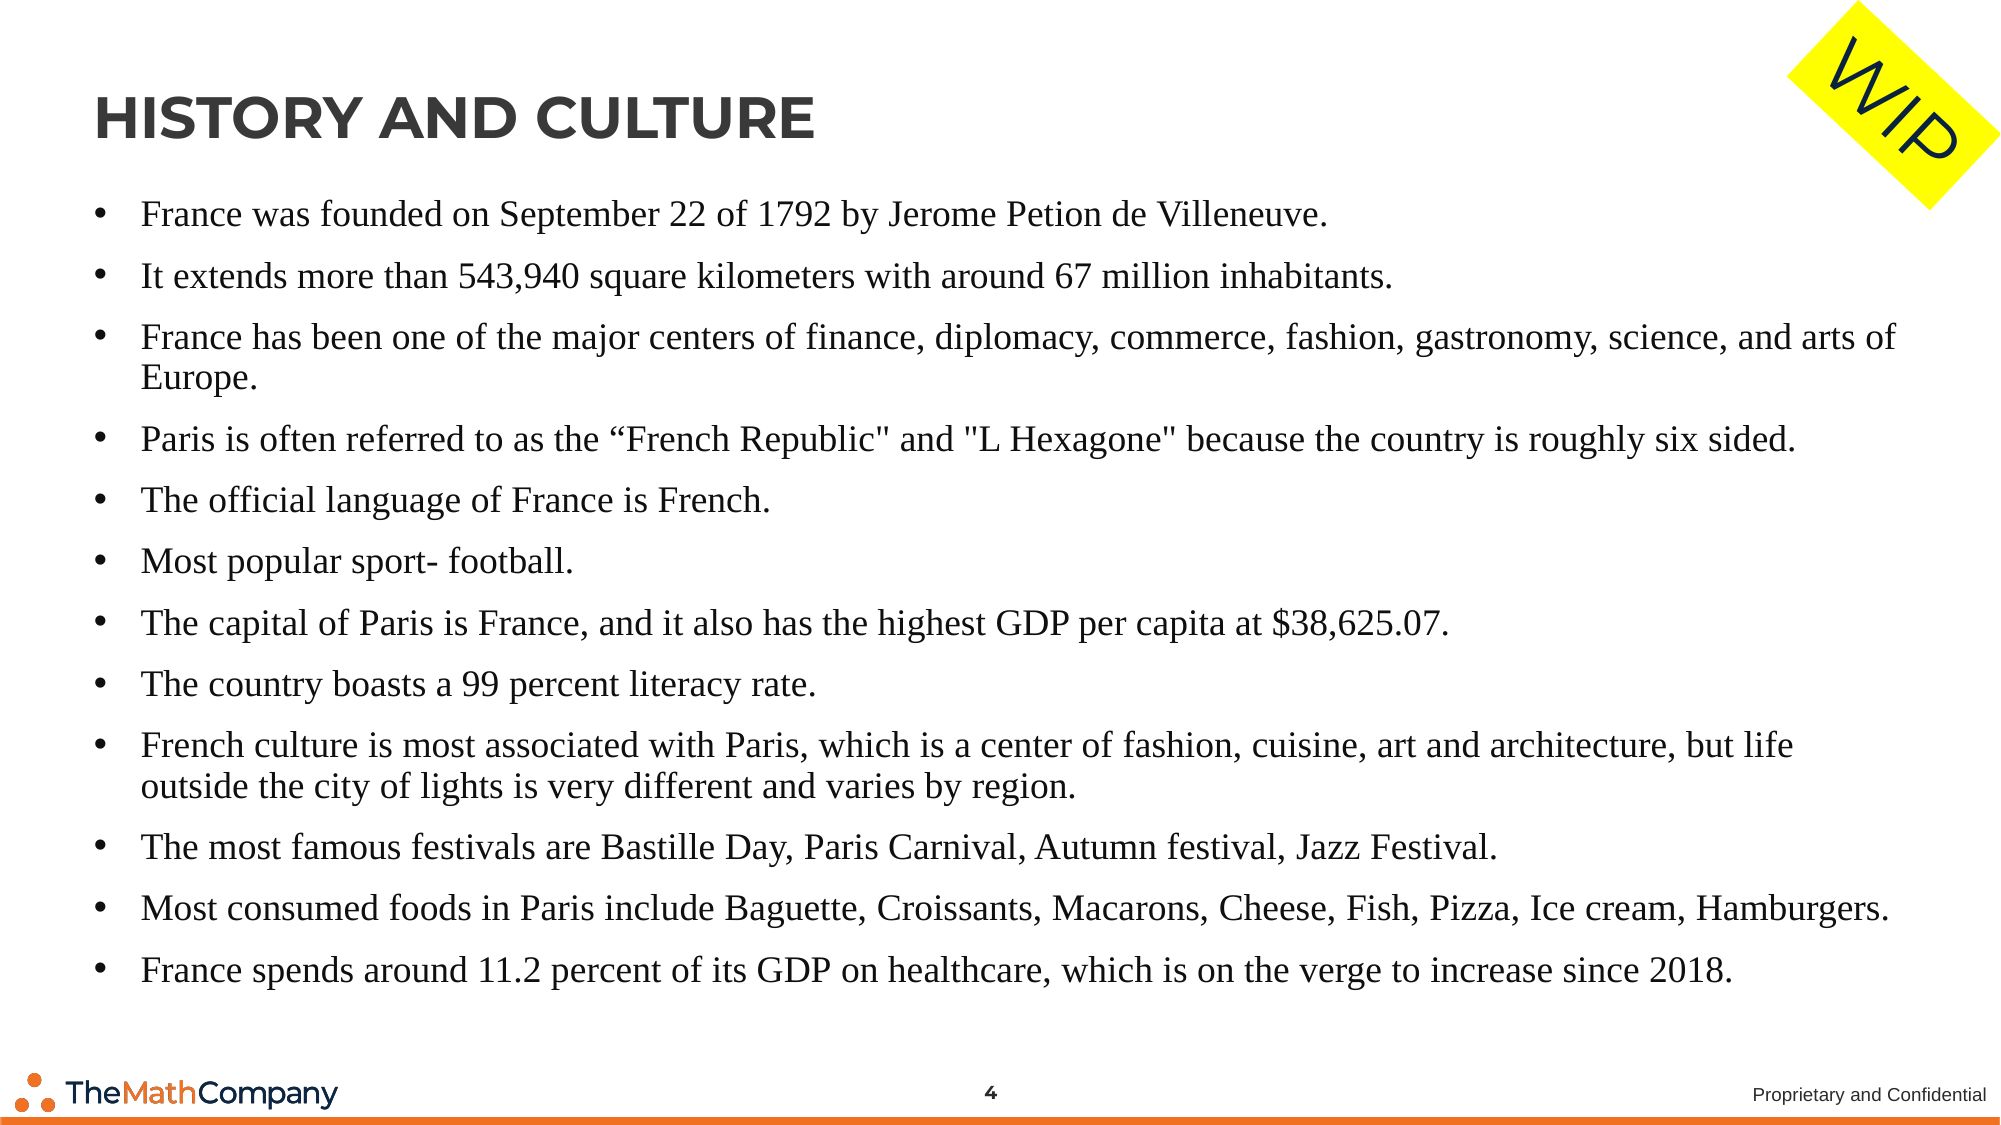

# History and culture
WIP
France was founded on September 22 of 1792 by Jerome Petion de Villeneuve.
It extends more than 543,940 square kilometers with around 67 million inhabitants.
France has been one of the major centers of finance, diplomacy, commerce, fashion, gastronomy, science, and arts of Europe.
Paris is often referred to as the “French Republic" and "L Hexagone" because the country is roughly six sided.
The official language of France is French.
Most popular sport- football.
The capital of Paris is France, and it also has the highest GDP per capita at $38,625.07.
The country boasts a 99 percent literacy rate.
French culture is most associated with Paris, which is a center of fashion, cuisine, art and architecture, but life outside the city of lights is very different and varies by region.
The most famous festivals are Bastille Day, Paris Carnival, Autumn festival, Jazz Festival.
Most consumed foods in Paris include Baguette, Croissants, Macarons, Cheese, Fish, Pizza, Ice cream, Hamburgers.
France spends around 11.2 percent of its GDP on healthcare, which is on the verge to increase since 2018.

4
Proprietary and Confidential